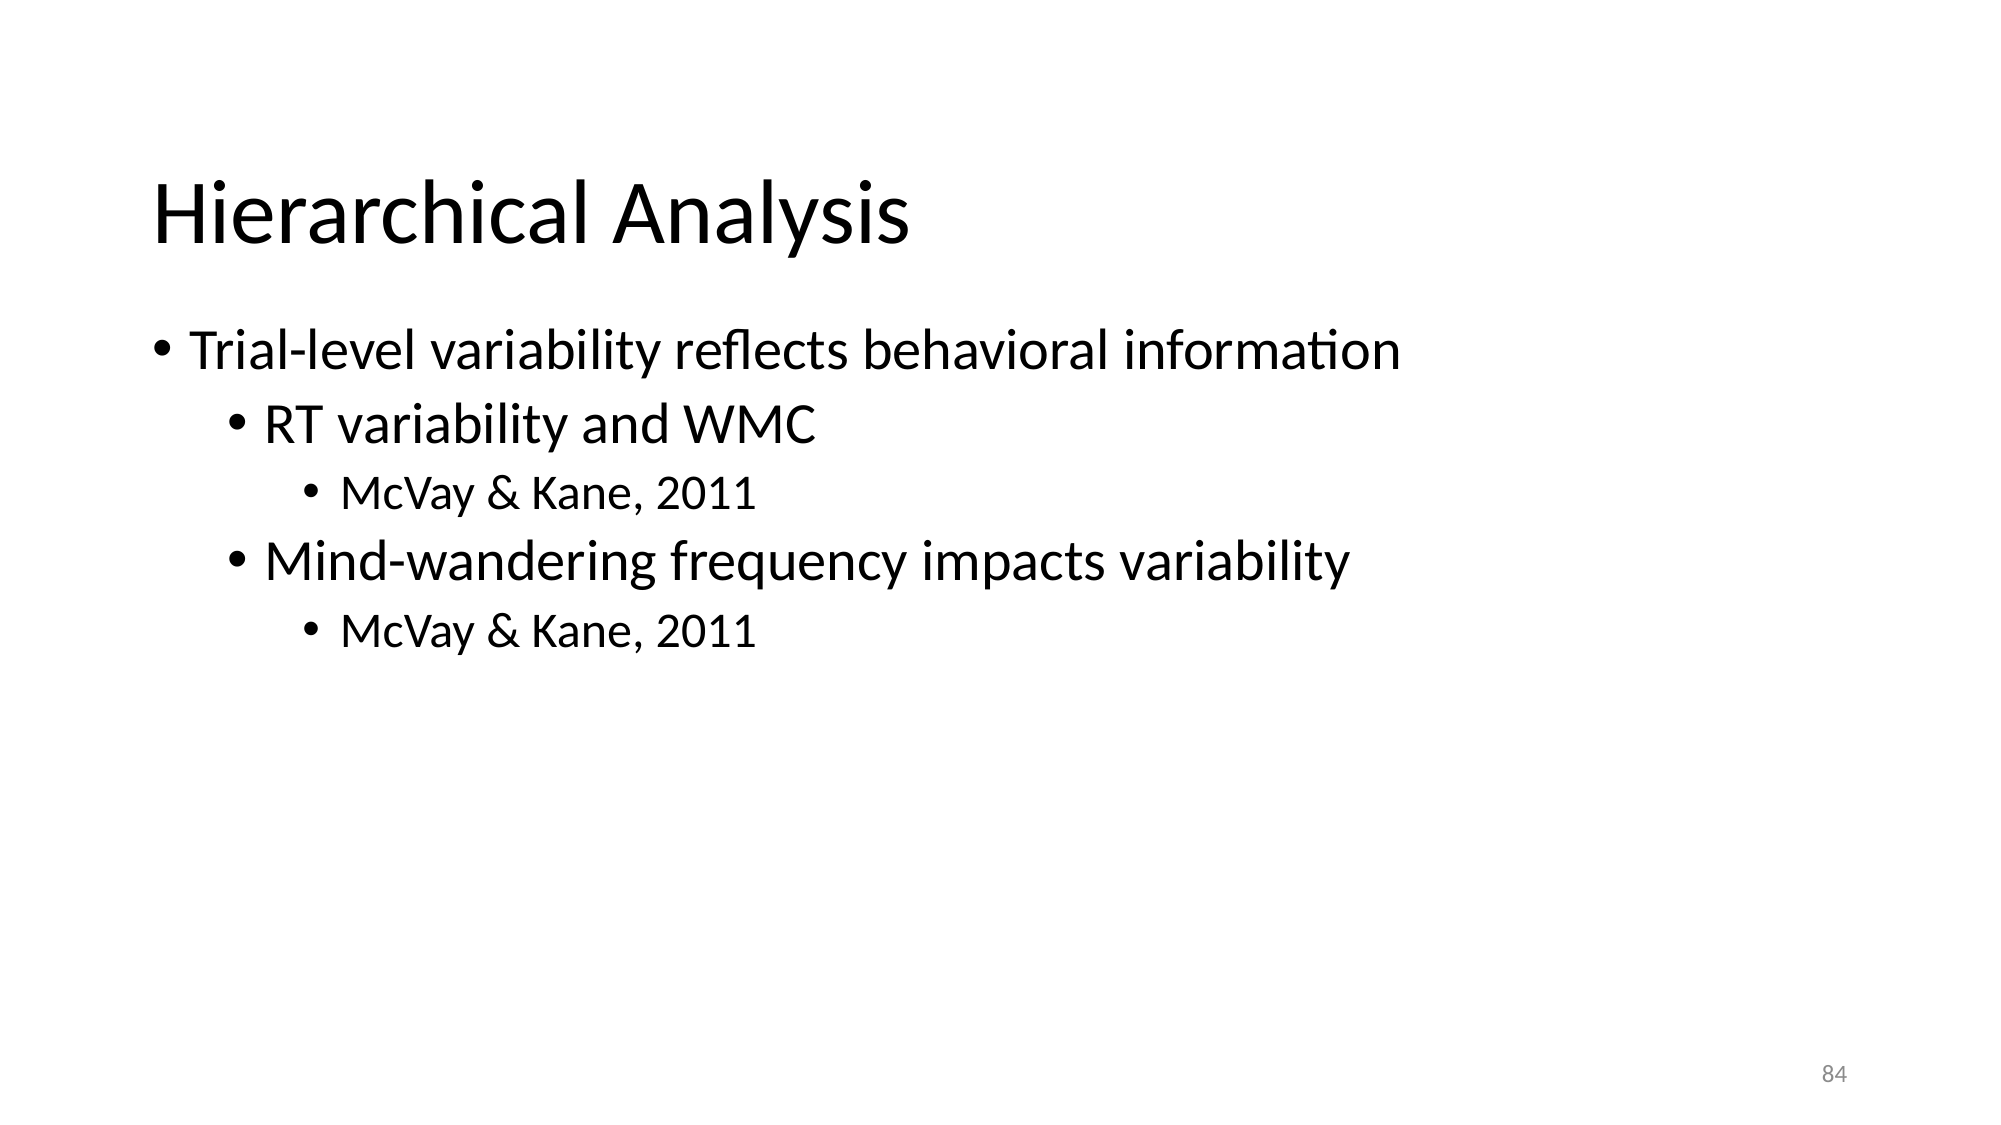

Hierarchical Analysis

Trial-level variability reflects behavioral information
RT variability and WMC
McVay & Kane, 2011
Mind-wandering frequency impacts variability
McVay & Kane, 2011

84